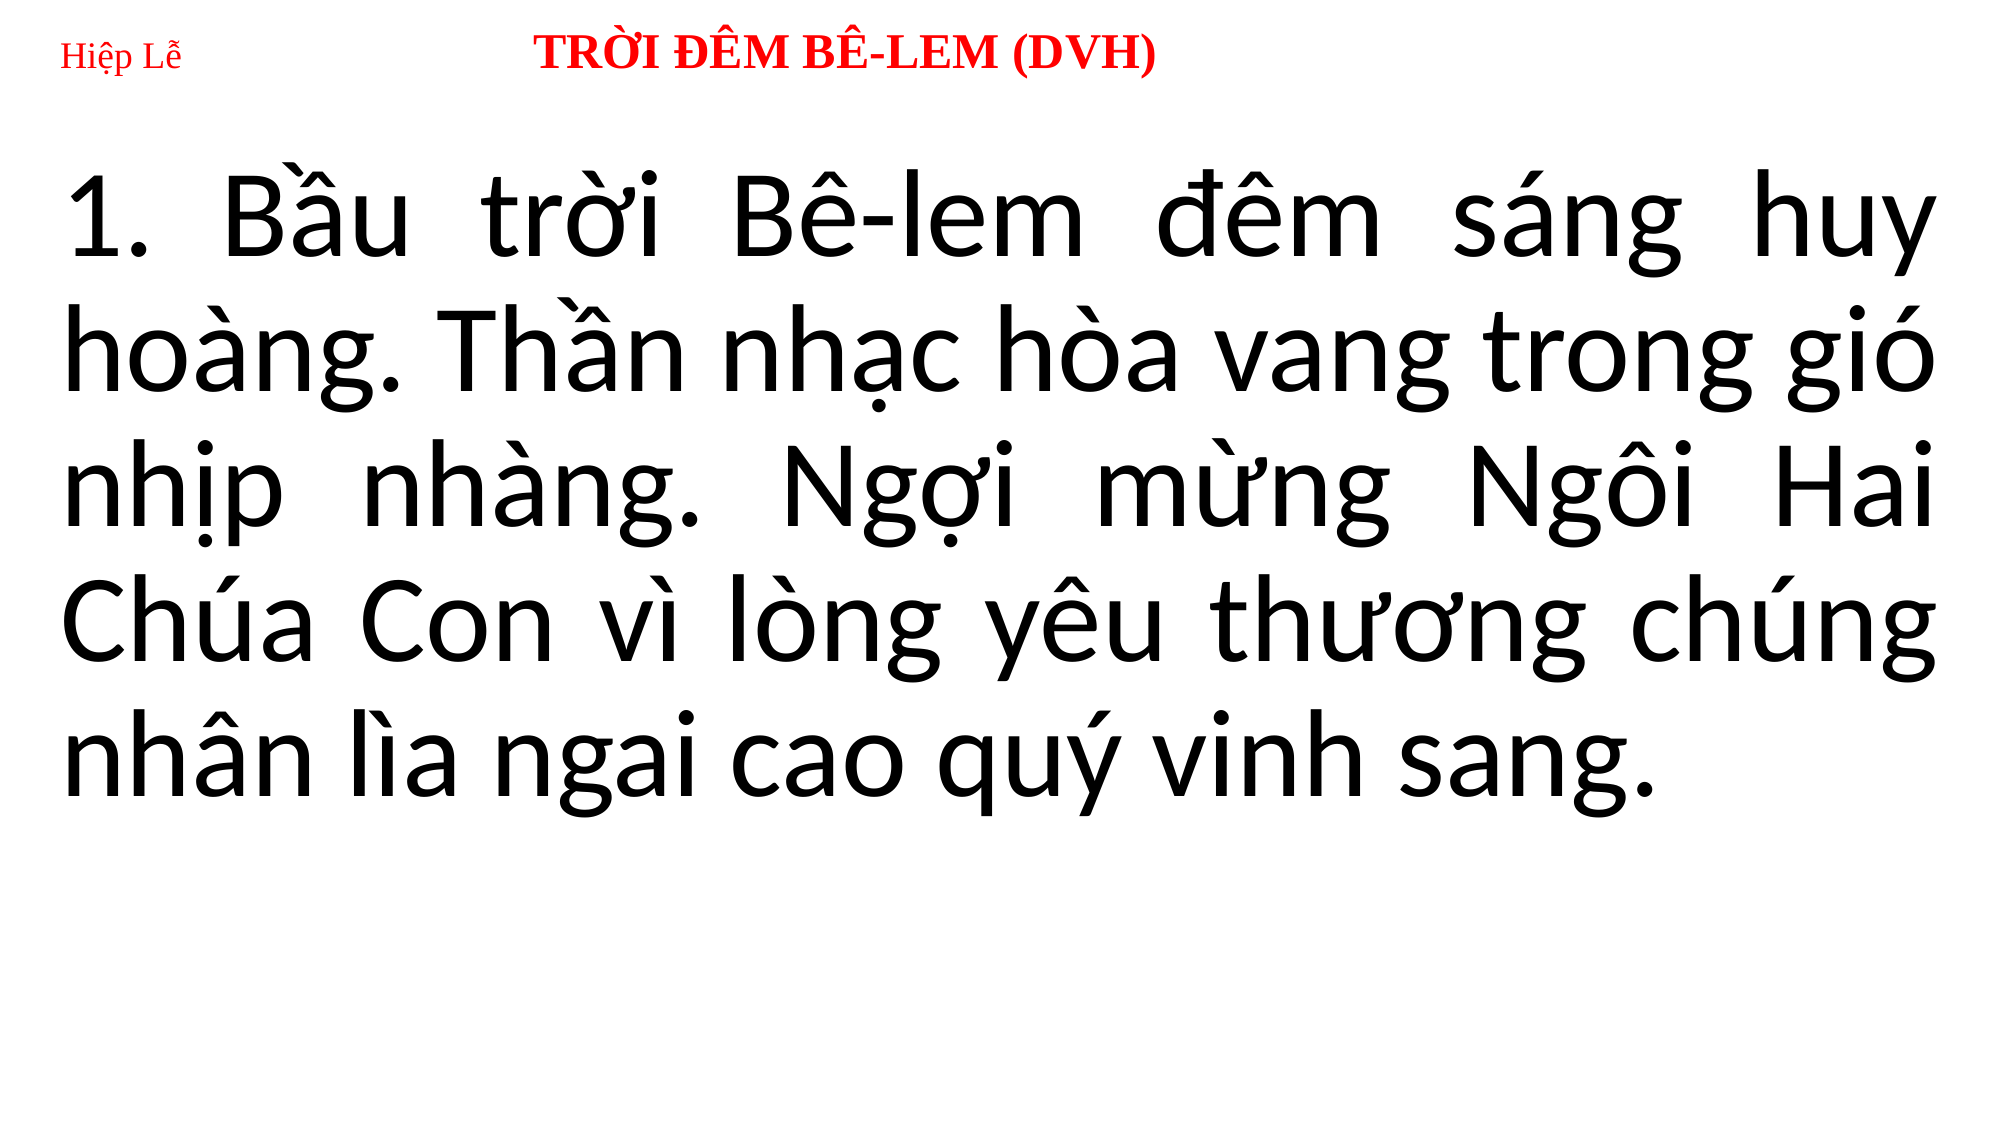

# Hiệp Lễ                                     TRỜI ĐÊM BÊ-LEM (DVH)
1. Bầu trời Bê-lem đêm sáng huy hoàng. Thần nhạc hòa vang trong gió nhịp nhàng. Ngợi mừng Ngôi Hai Chúa Con vì lòng yêu thương chúng nhân lìa ngai cao quý vinh sang.